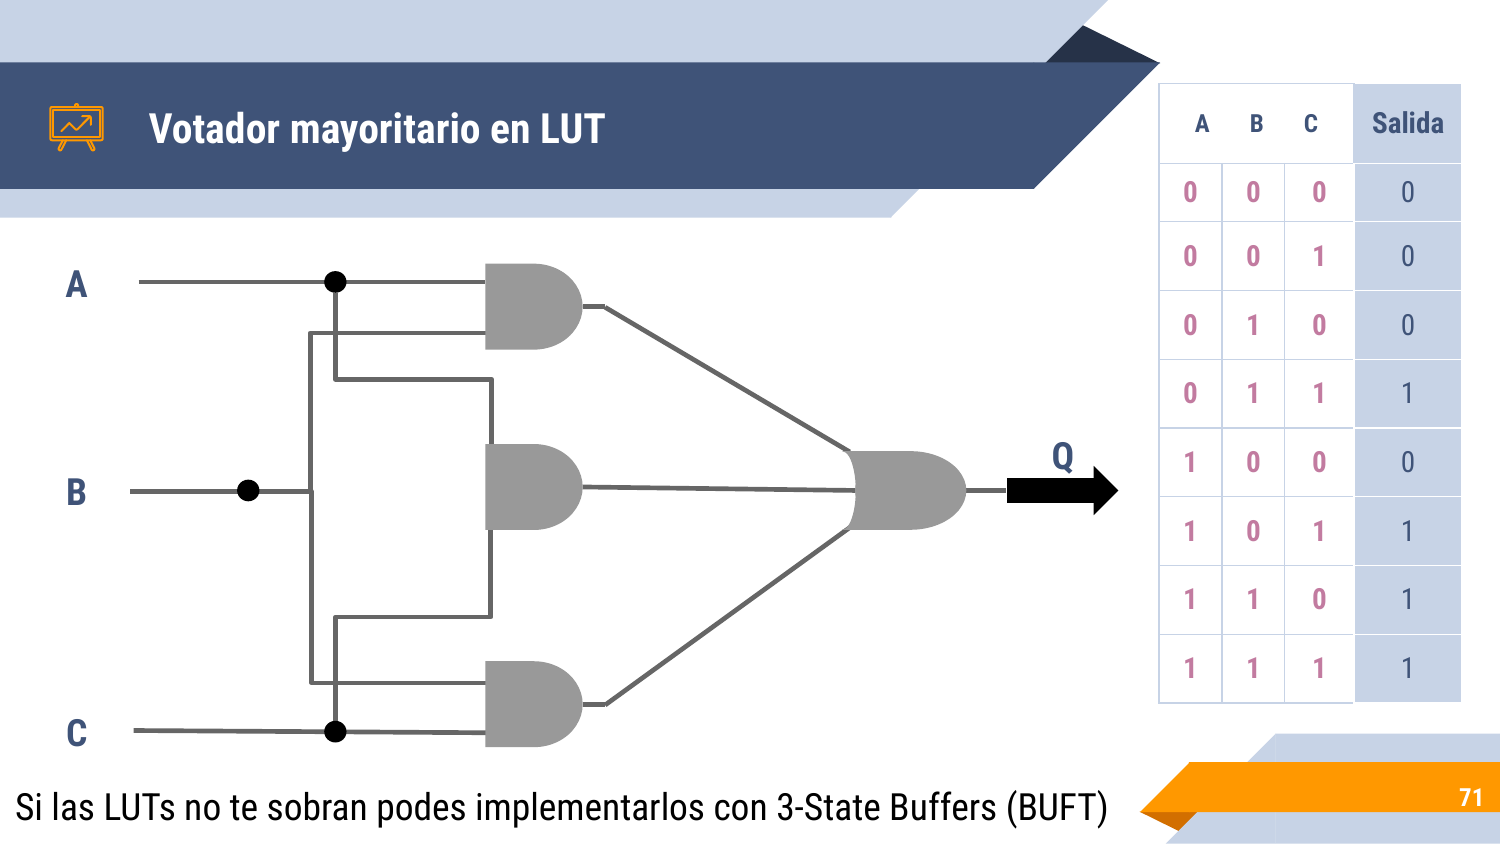

# Votador mayoritario en LUT
| A B C |  |  | Salida |
| --- | --- | --- | --- |
| 0 | 0 | 0 | 0 |
| 0 | 0 | 1 | 0 |
| 0 | 1 | 0 | 0 |
| 0 | 1 | 1 | 1 |
| 1 | 0 | 0 | 0 |
| 1 | 0 | 1 | 1 |
| 1 | 1 | 0 | 1 |
| 1 | 1 | 1 | 1 |

A

Q

B

C

Si las LUTs no te sobran podes implementarlos con 3-State Buffers (BUFT)
71